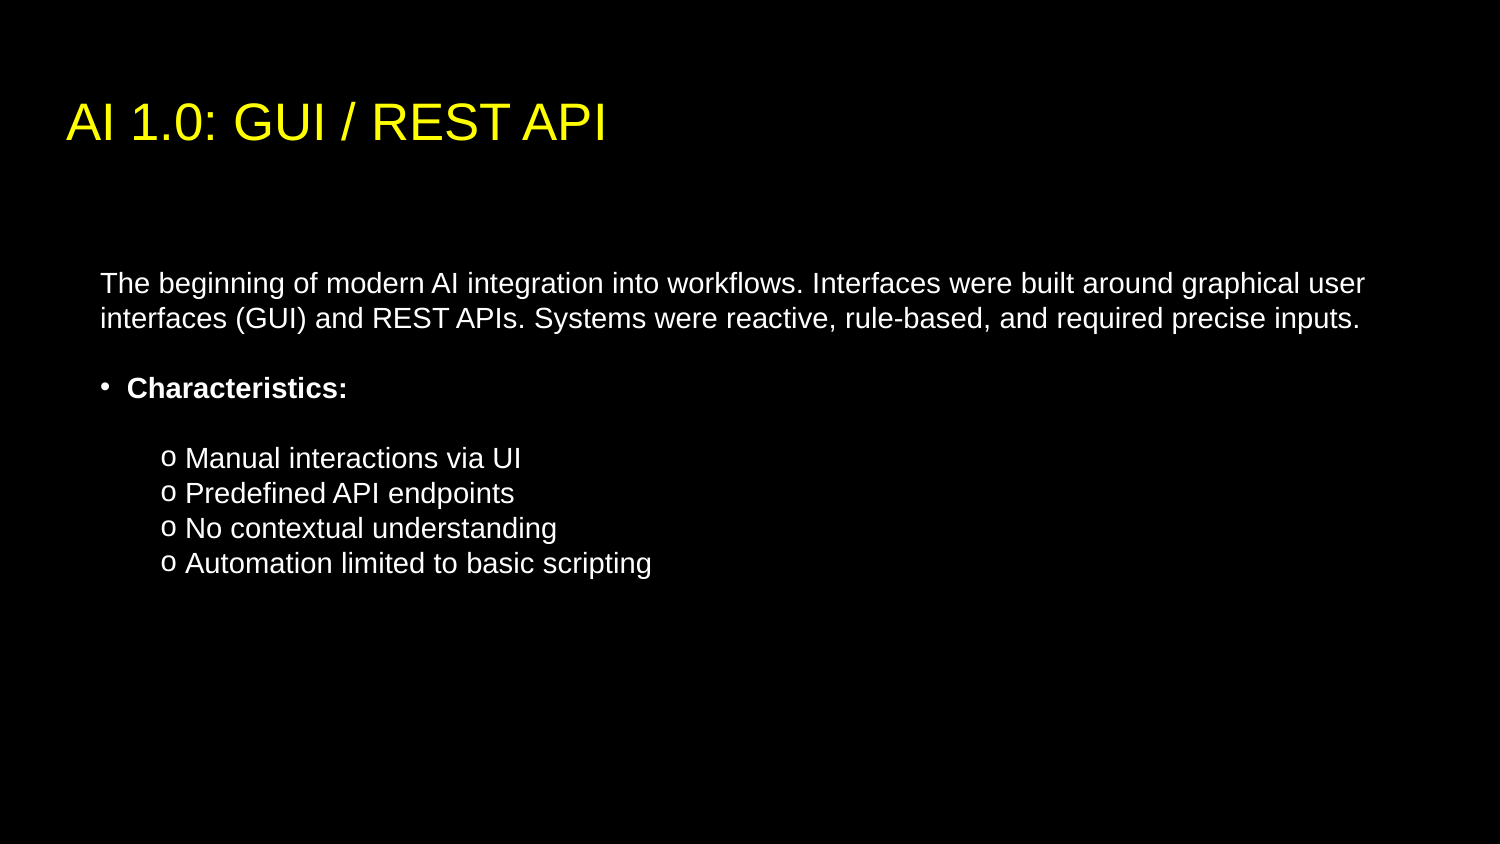

# AI 1.0: GUI / REST API
The beginning of modern AI integration into workflows. Interfaces were built around graphical user interfaces (GUI) and REST APIs. Systems were reactive, rule-based, and required precise inputs.

  Characteristics:

 Manual interactions via UI
 Predefined API endpoints
 No contextual understanding
 Automation limited to basic scripting